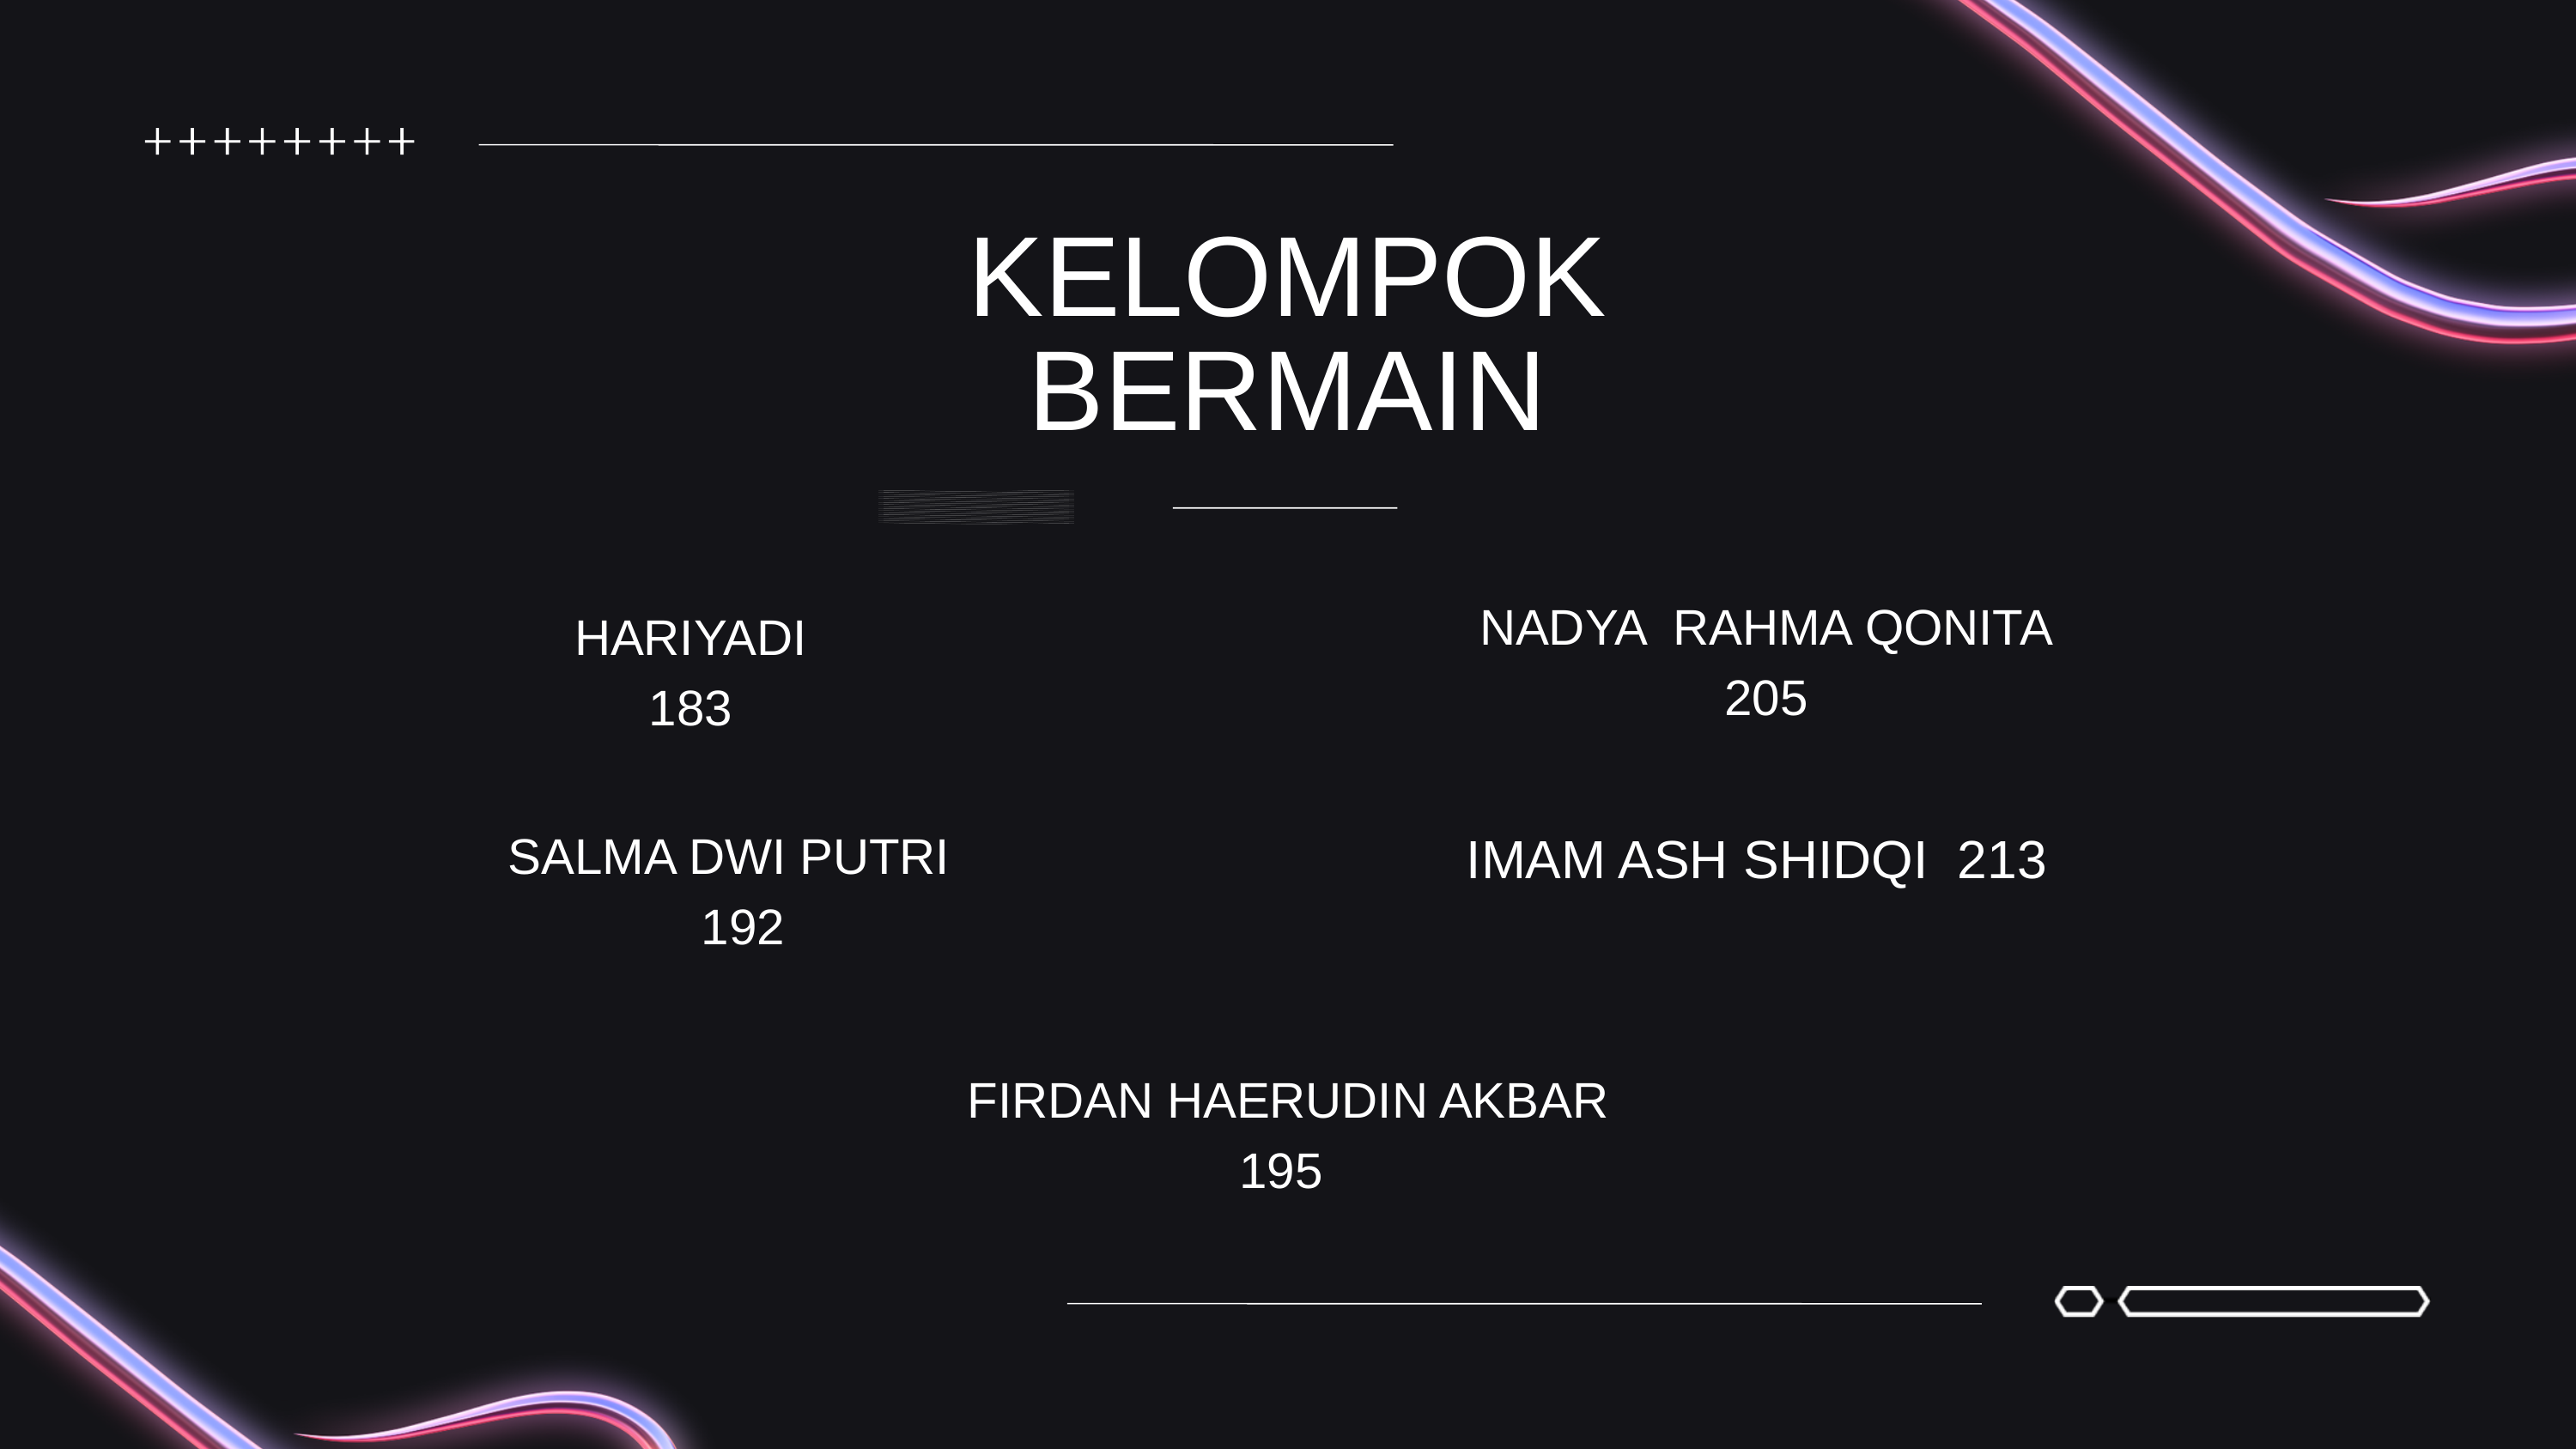

KELOMPOK BERMAIN

NADYA  RAHMA QONITA
205
HARIYADI
183
SALMA DWI PUTRI
  192
IMAM ASH SHIDQI  213
FIRDAN HAERUDIN AKBAR
195